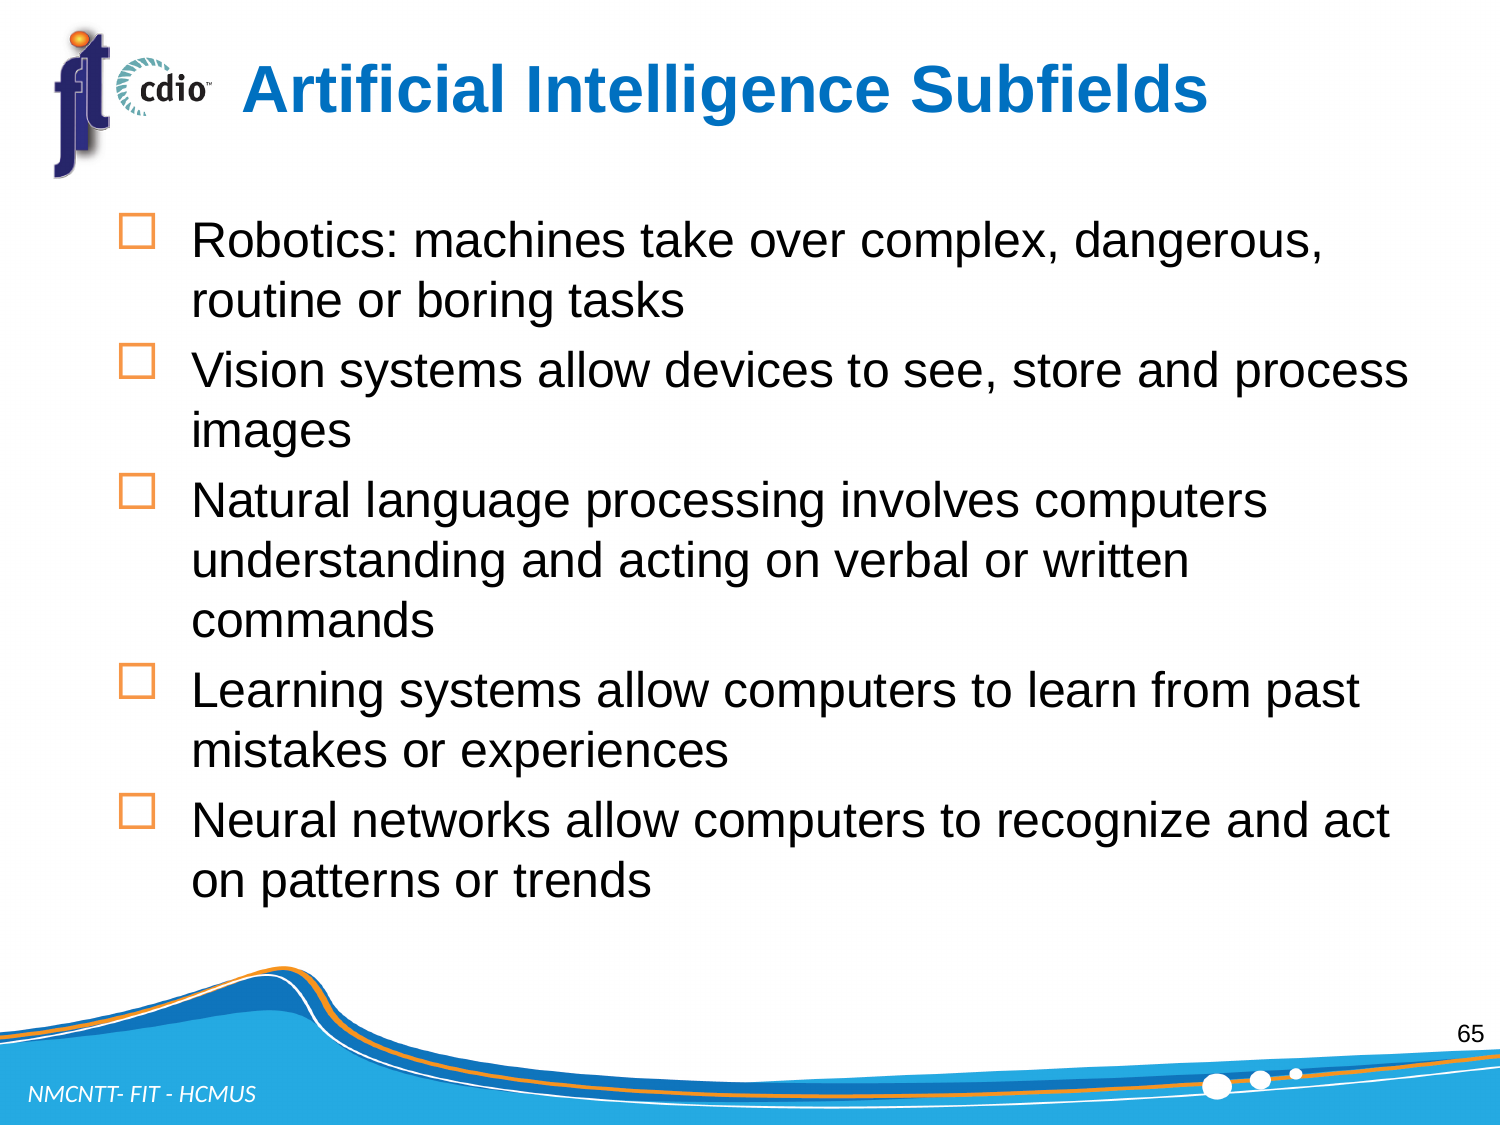

# Artificial Intelligence Subfields
Robotics: machines take over complex, dangerous, routine or boring tasks
Vision systems allow devices to see, store and process images
Natural language processing involves computers understanding and acting on verbal or written commands
Learning systems allow computers to learn from past mistakes or experiences
Neural networks allow computers to recognize and act on patterns or trends

65
NMCNTT- FIT - HCMUS